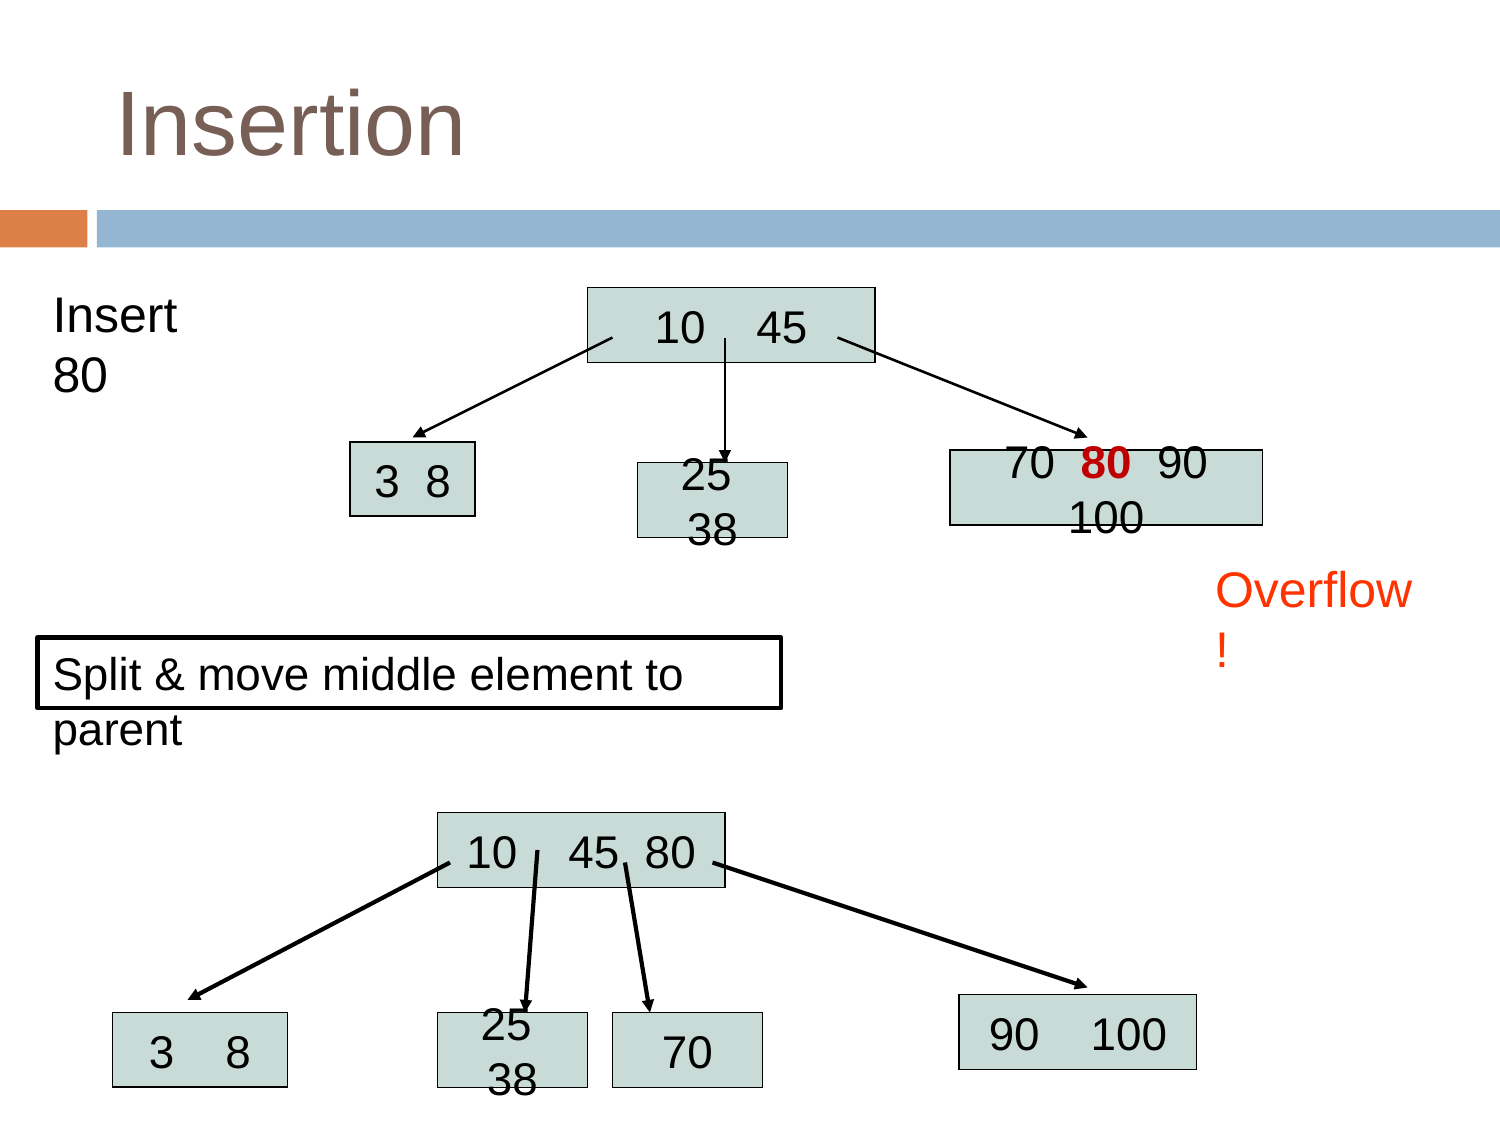

# Insertion
Insert 80
10    45
3  8
 70  80  90  100
25  38
Overflow!
Split & move middle element to parent

10    45  80
90    100
3    8
25  38
70